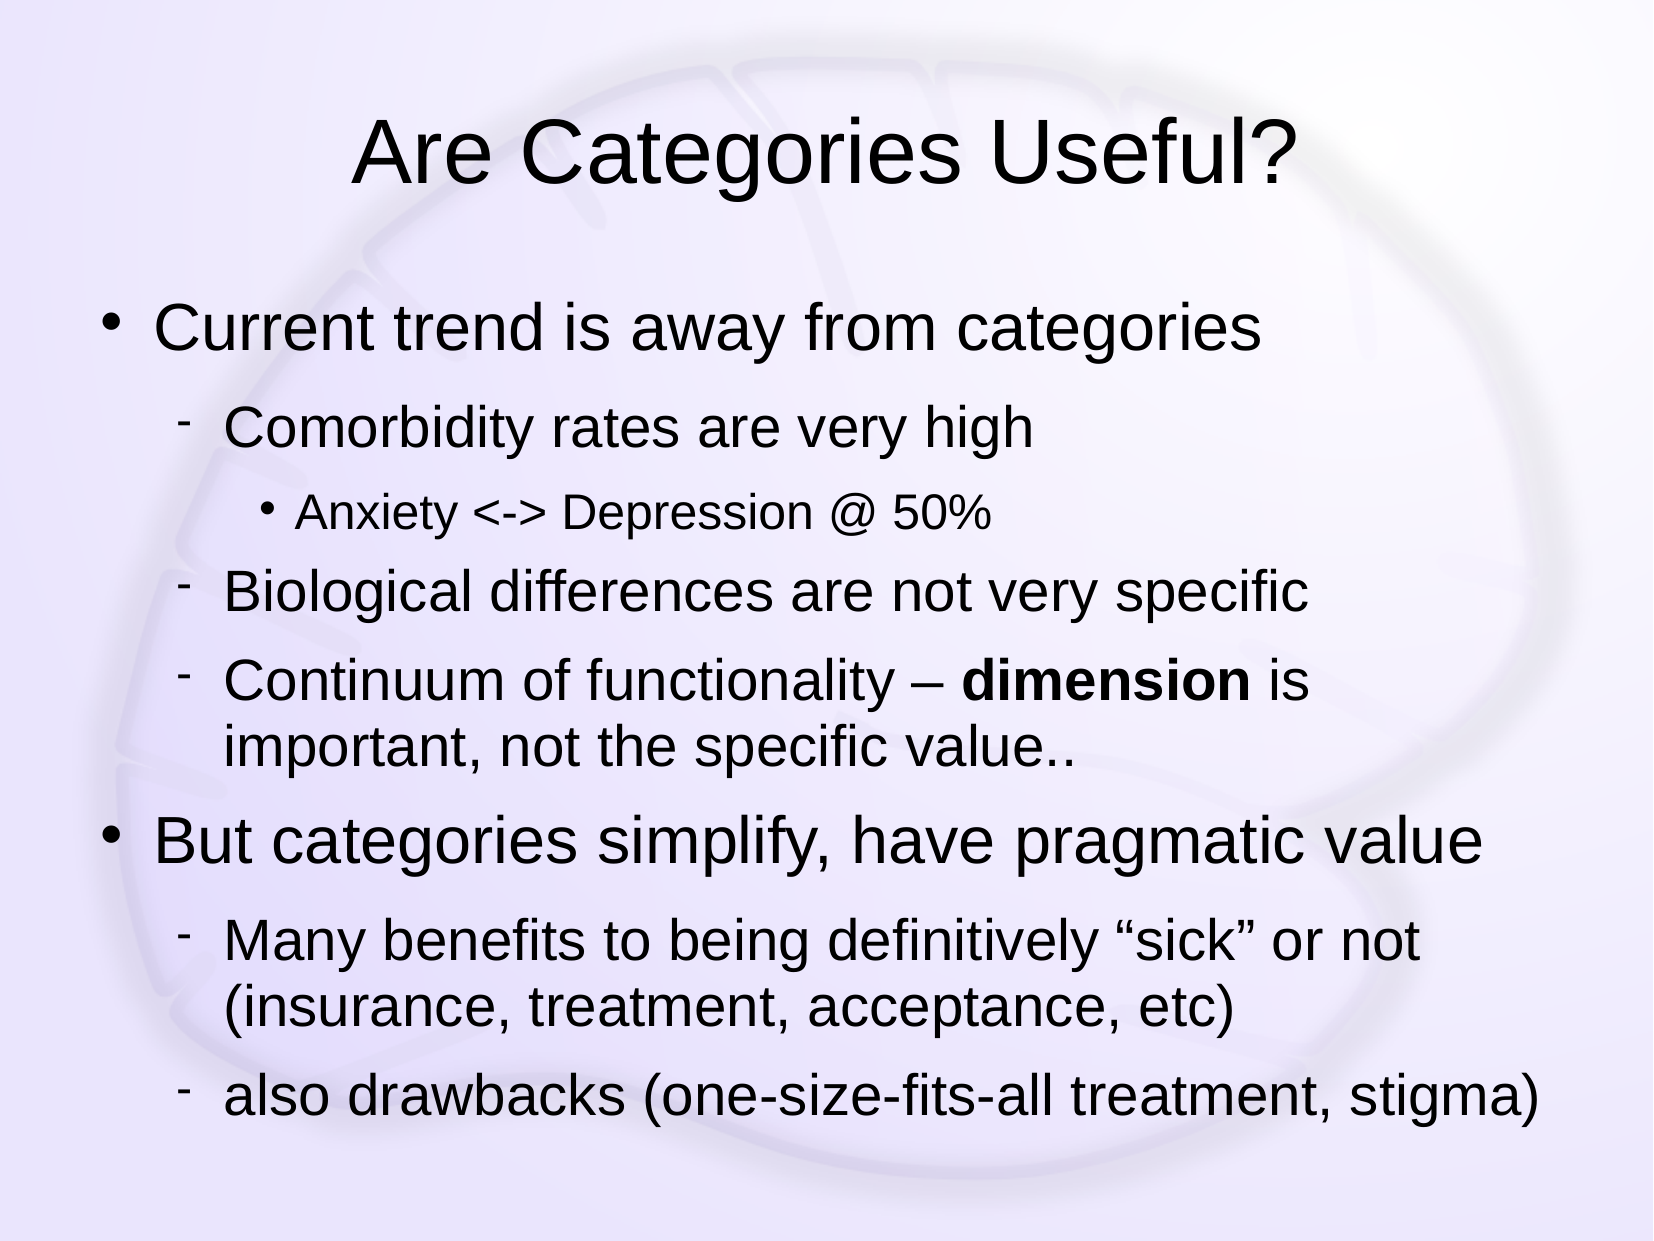

# Are Categories Useful?
Current trend is away from categories
Comorbidity rates are very high
Anxiety <-> Depression @ 50%
Biological differences are not very specific
Continuum of functionality – dimension is important, not the specific value..
But categories simplify, have pragmatic value
Many benefits to being definitively “sick” or not (insurance, treatment, acceptance, etc)
also drawbacks (one-size-fits-all treatment, stigma)